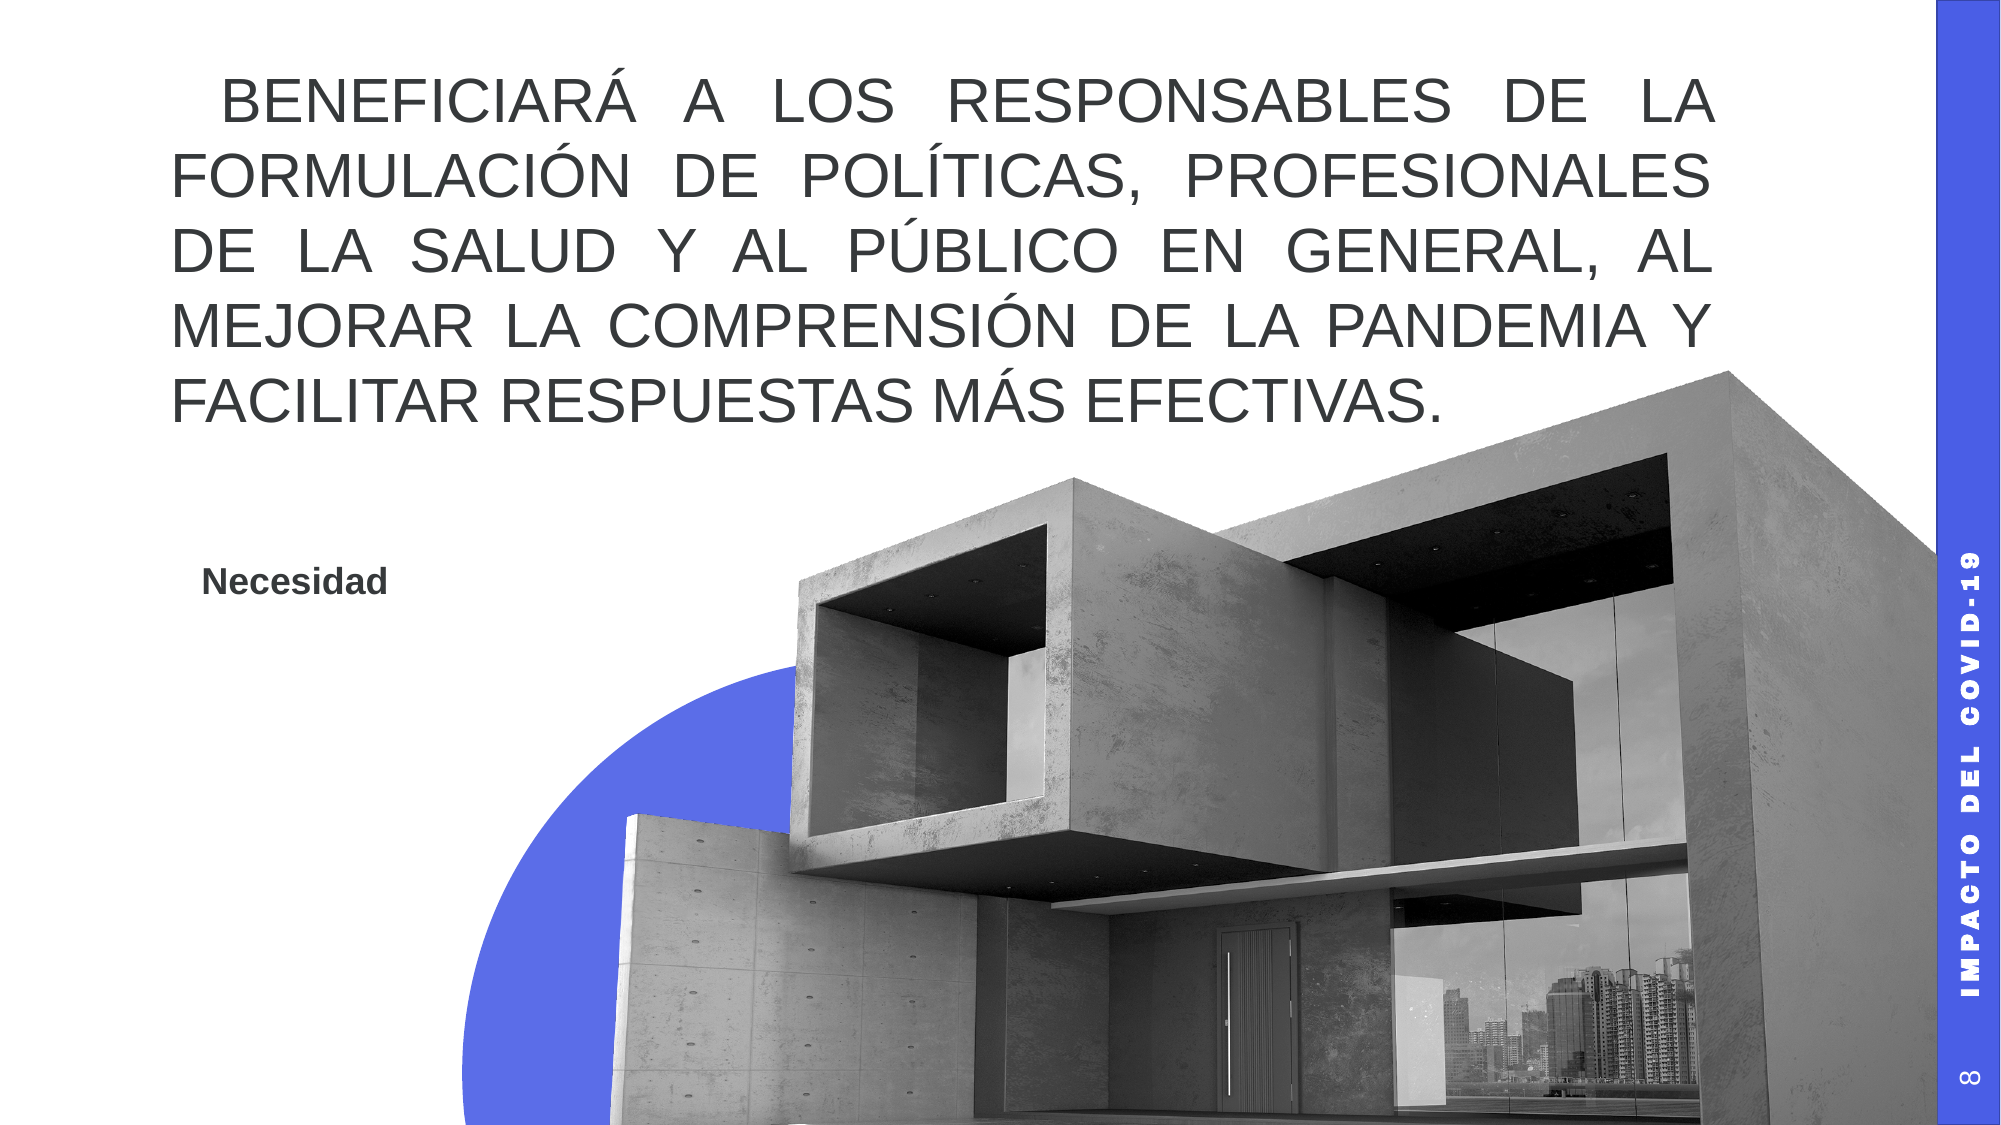

# Beneficiará a los responsables de la formulación de políticas, profesionales de la salud y al público en general, al mejorar la comprensión de la pandemia y facilitar respuestas más efectivas.
Impacto del COVID-19
Necesidad
8